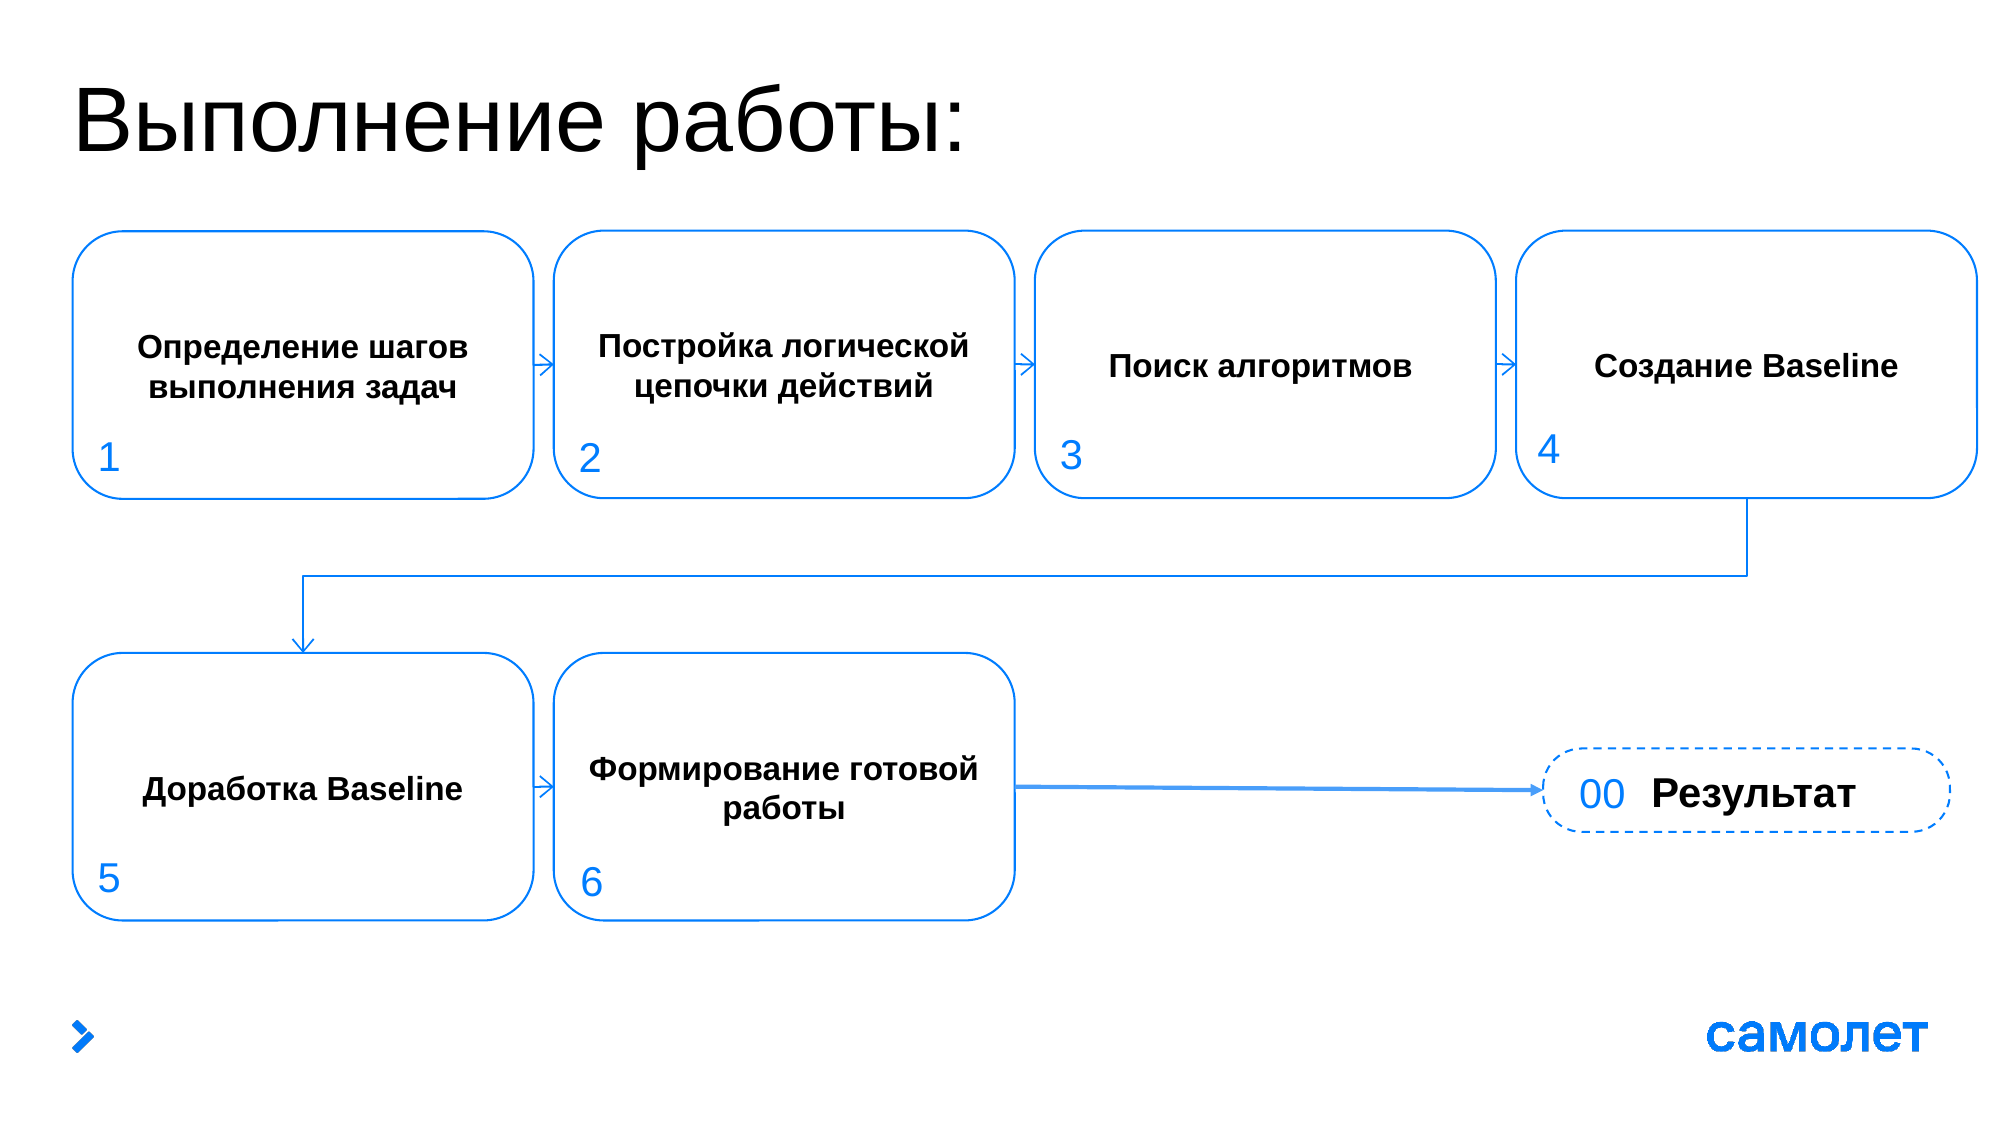

# Выполнение работы:
Постройка логической цепочки действий
Поиск алгоритмов
Создание Baseline
Определение шагов выполнения задач
4
3
1
2
Доработка Baseline
Формирование готовой работы

00
Результат
5
6